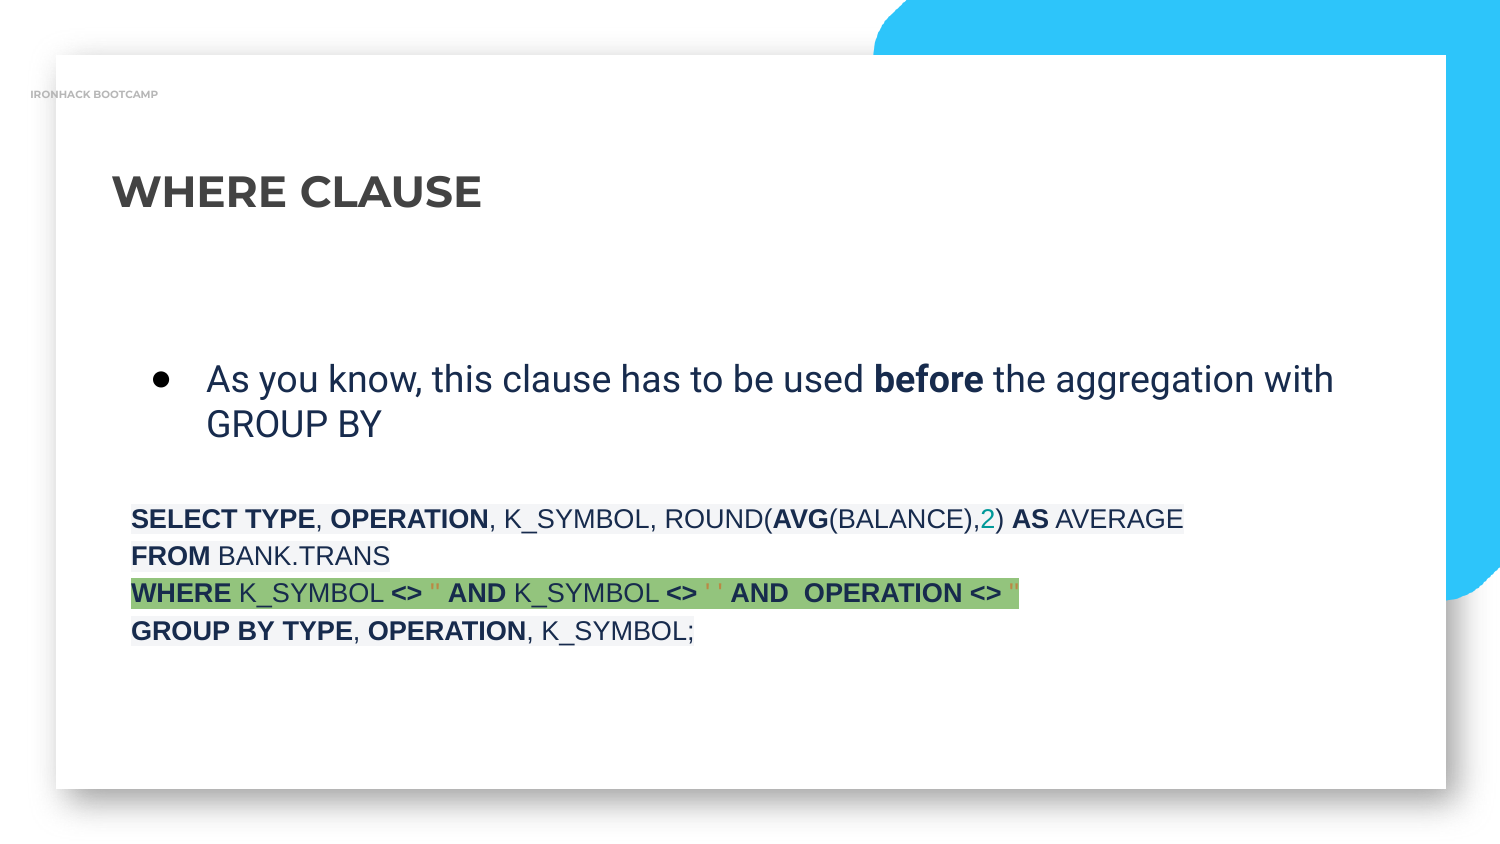

IRONHACK BOOTCAMP
WHERE CLAUSE

As you know, this clause has to be used before the aggregation with GROUP BY

SELECT TYPE, OPERATION, K_SYMBOL, ROUND(AVG(BALANCE),2) AS AVERAGE
FROM BANK.TRANS
WHERE K_SYMBOL <> '' AND K_SYMBOL <> ' ' AND  OPERATION <> ''
GROUP BY TYPE, OPERATION, K_SYMBOL;